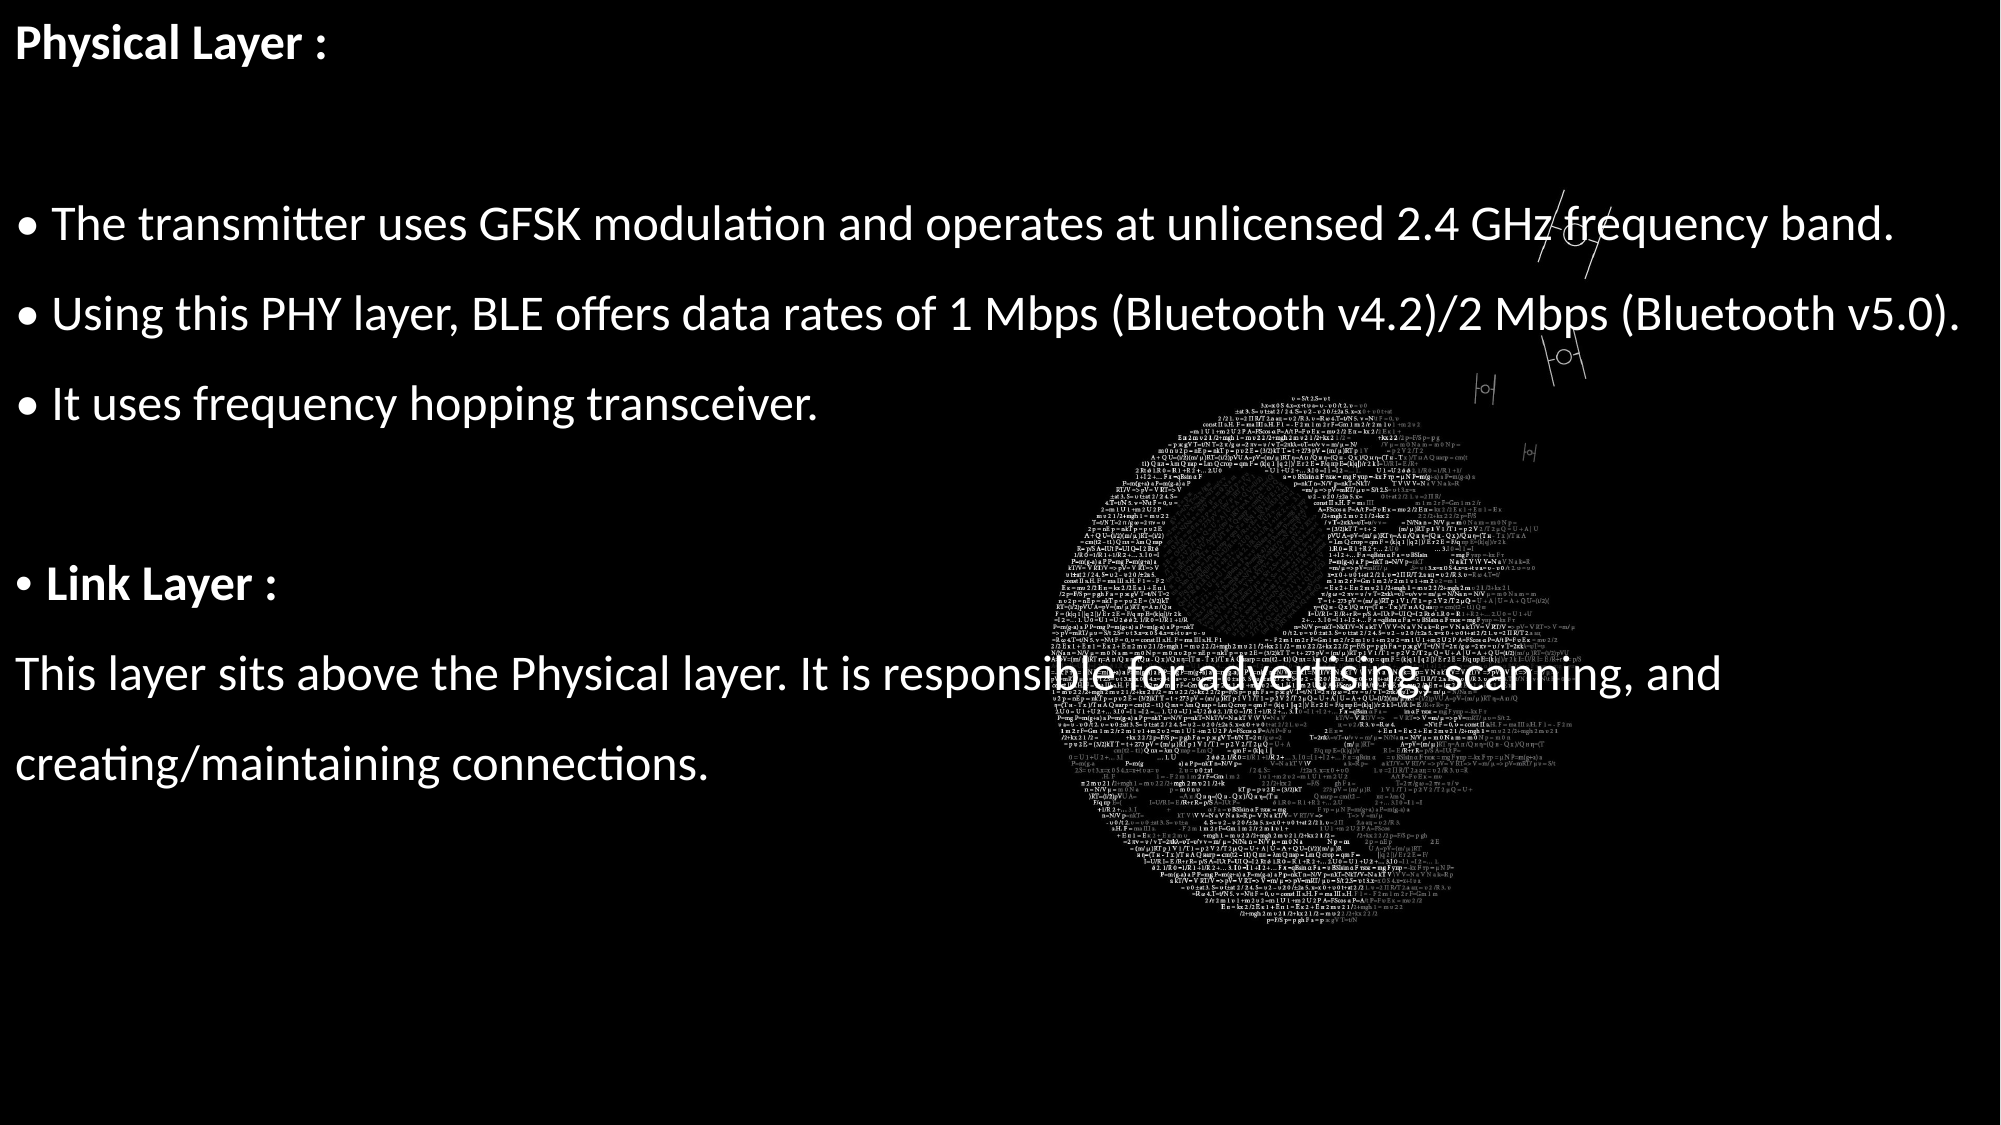

Physical Layer :
• The transmitter uses GFSK modulation and operates at unlicensed 2.4 GHz frequency band.
• Using this PHY layer, BLE offers data rates of 1 Mbps (Bluetooth v4.2)/2 Mbps (Bluetooth v5.0).
• It uses frequency hopping transceiver.

• Link Layer :
This layer sits above the Physical layer. It is responsible for advertising, scanning, and creating/maintaining connections.